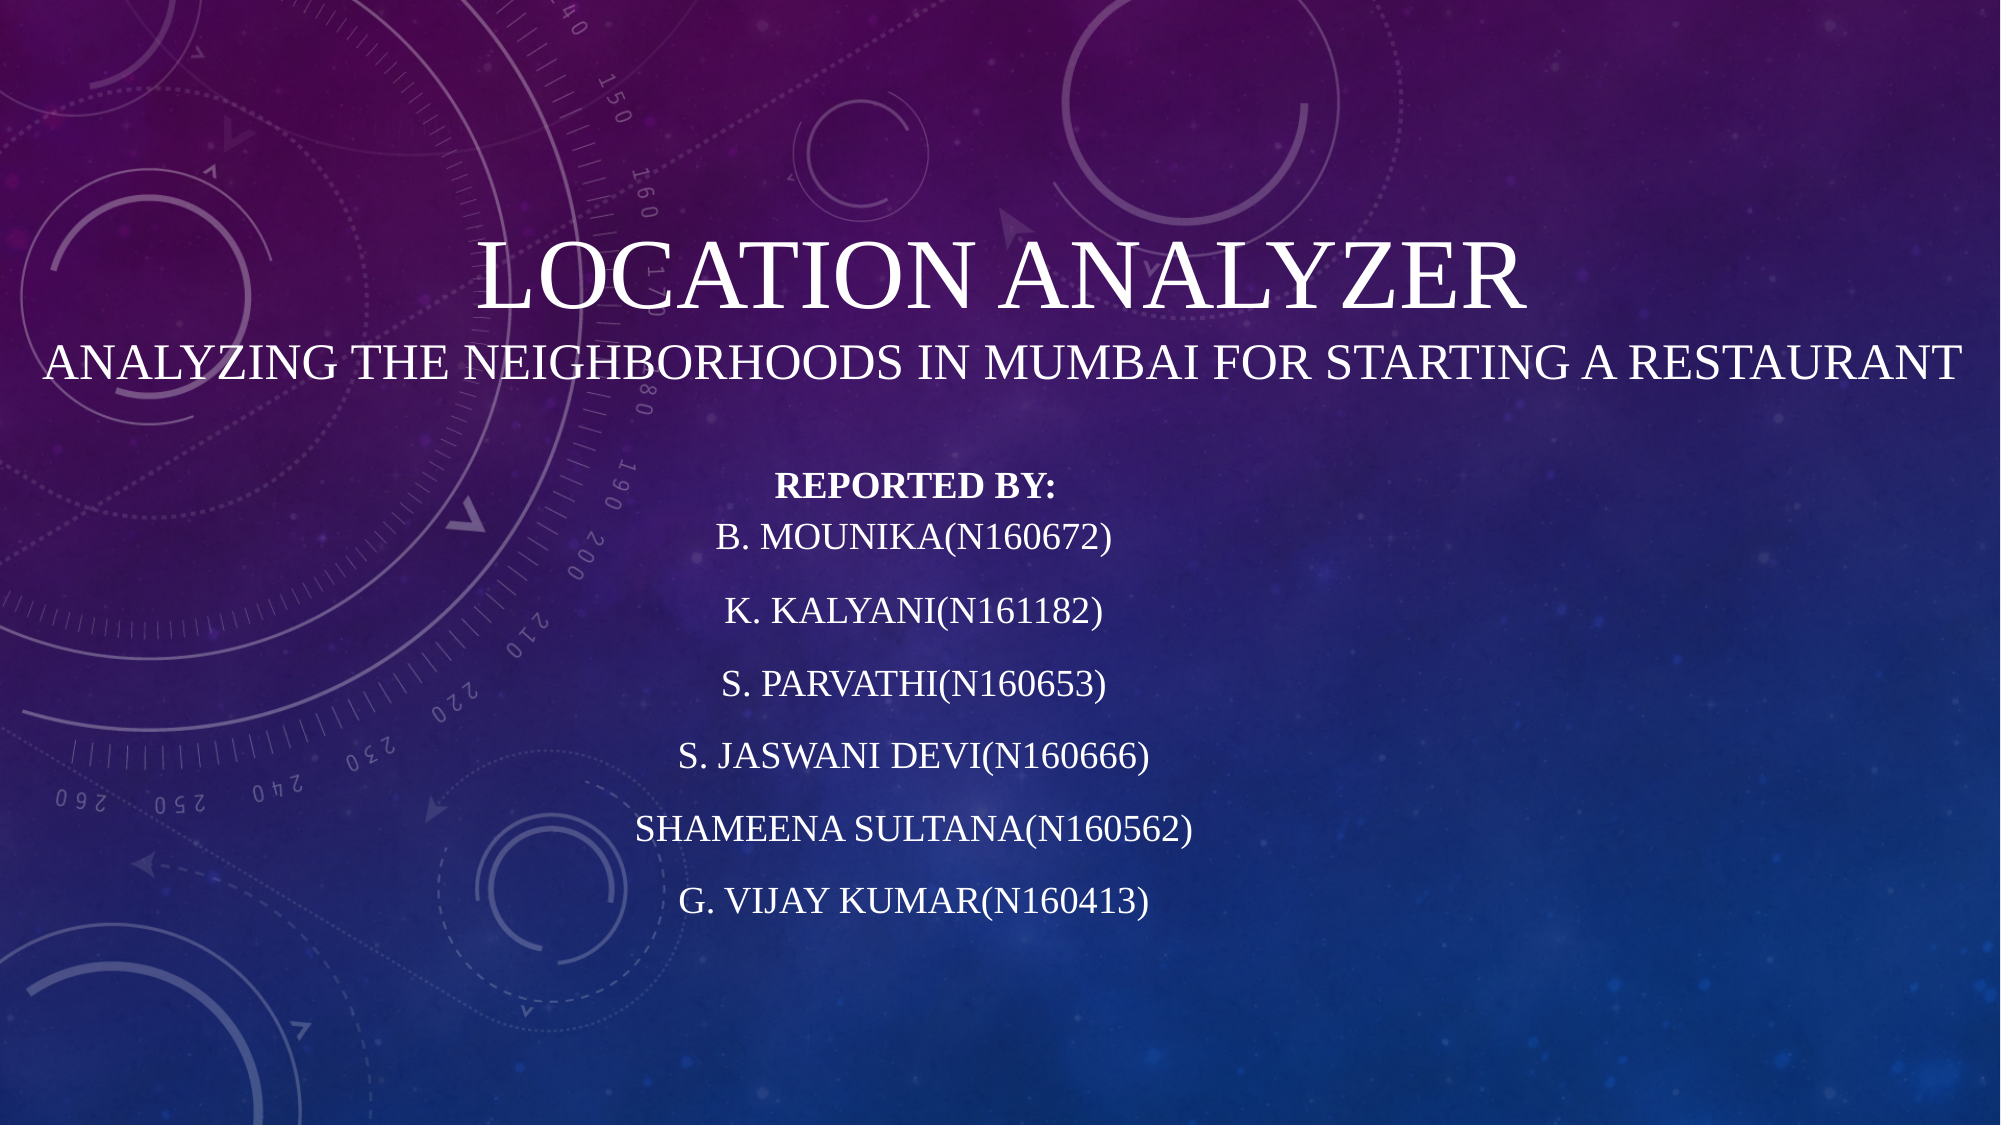

# Location analyzer Analyzing the neighborhoods in Mumbai for starting a restaurant

 Reported by:
B. MOUNIKA(N160672)
K. KALYANI(N161182)
S. PARVATHI(N160653)
S. JASWANI DEVI(N160666)
SHAMEENA SULTANA(N160562)
G. VIJAY KUMAR(N160413)